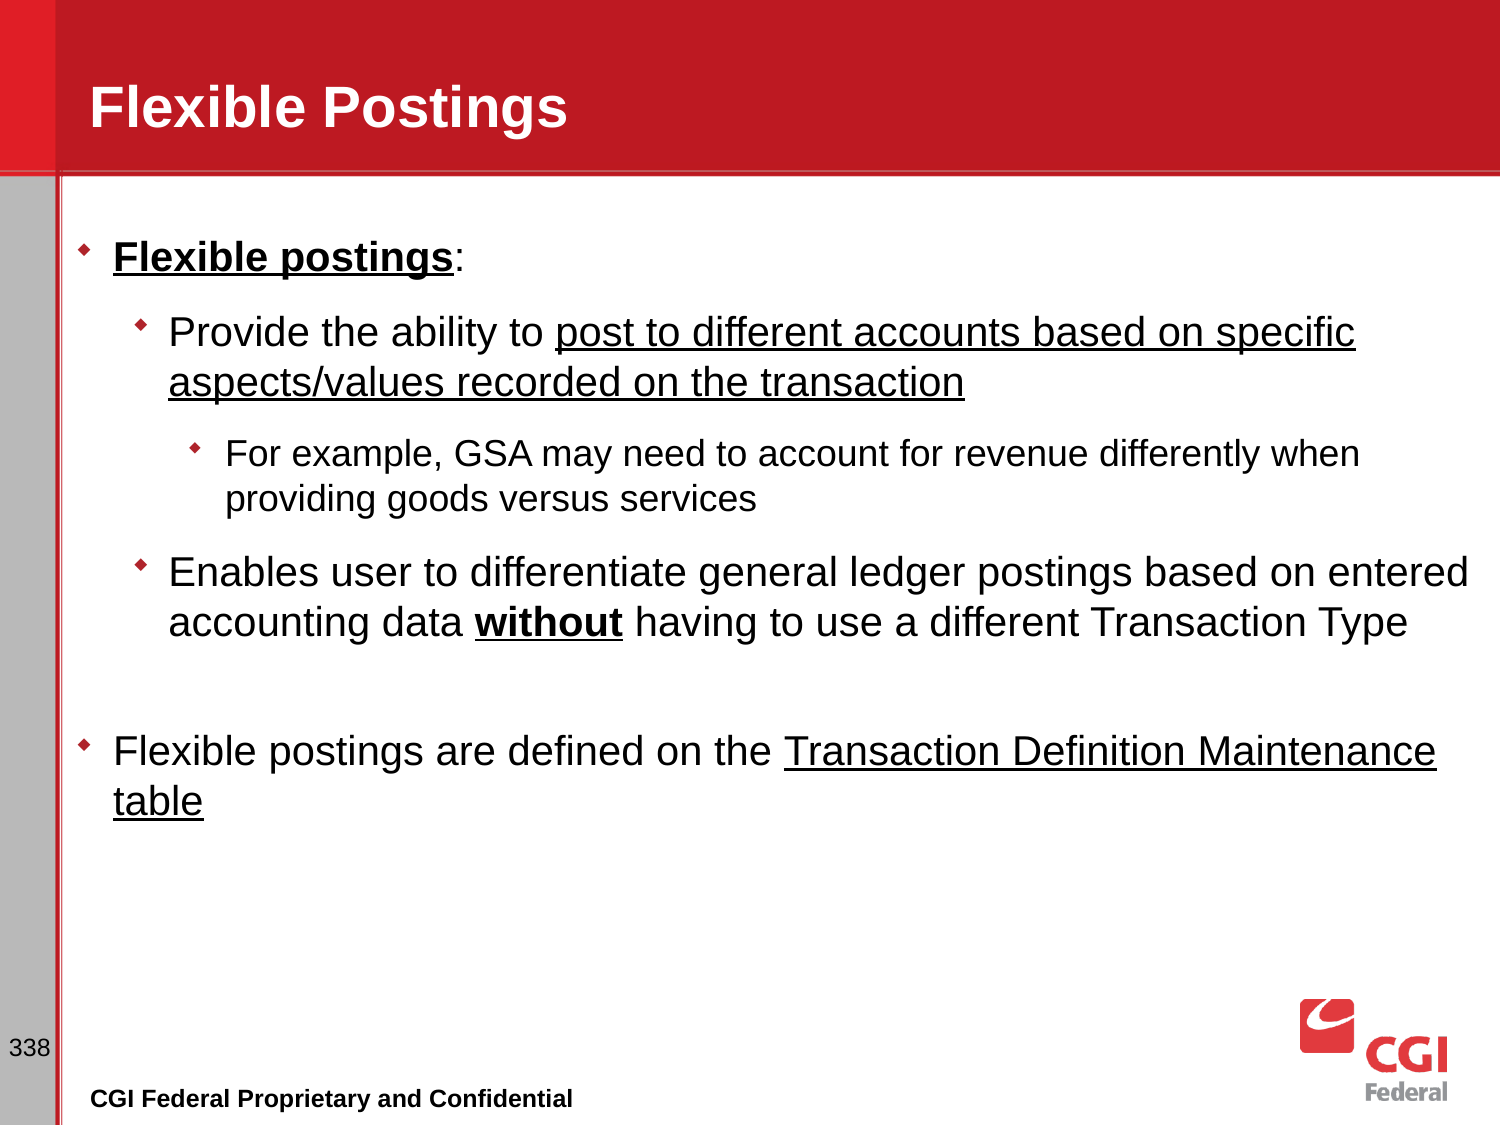

# Flexible Postings
Flexible postings:
Provide the ability to post to different accounts based on specific aspects/values recorded on the transaction
For example, GSA may need to account for revenue differently when providing goods versus services
Enables user to differentiate general ledger postings based on entered accounting data without having to use a different Transaction Type

Flexible postings are defined on the Transaction Definition Maintenance table

338
CGI Federal Proprietary and Confidential